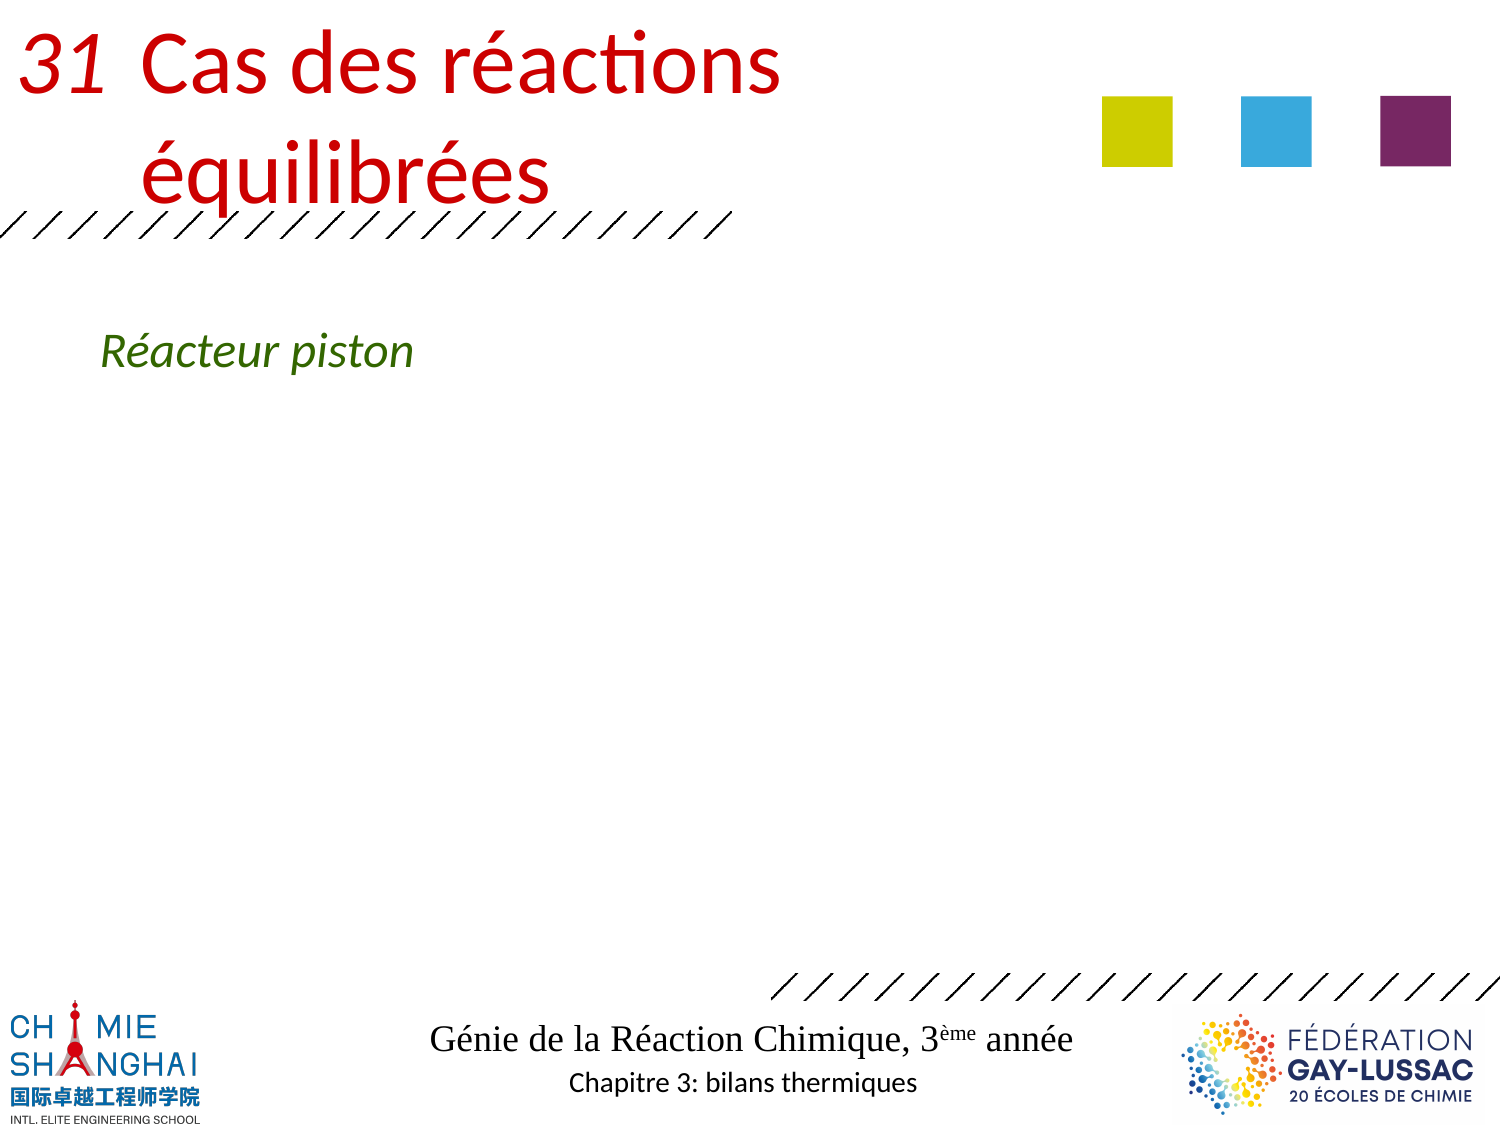

31 	Cas des réactions 	équilibrées
Réacteur piston